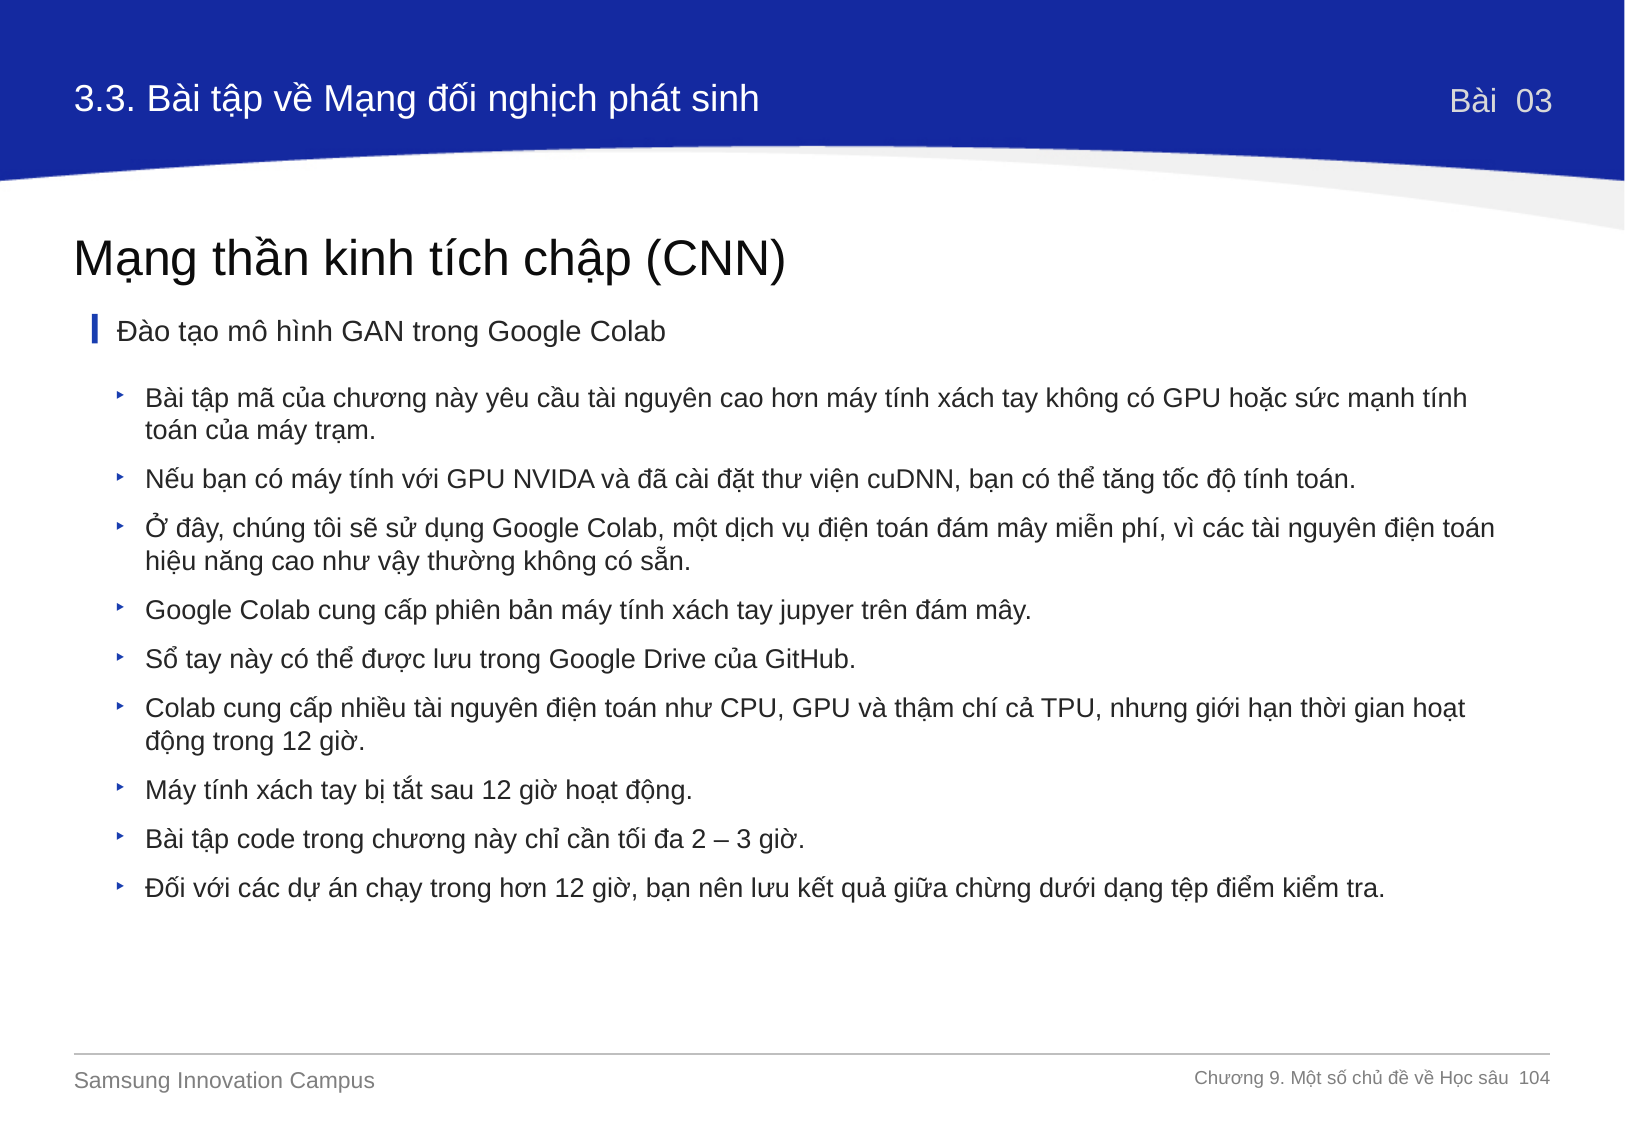

3.3. Bài tập về Mạng đối nghịch phát sinh
Bài  03
Mạng thần kinh tích chập (CNN)
Đào tạo mô hình GAN trong Google Colab

Bài tập mã của chương này yêu cầu tài nguyên cao hơn máy tính xách tay không có GPU hoặc sức mạnh tính toán của máy trạm.
Nếu bạn có máy tính với GPU NVIDA và đã cài đặt thư viện cuDNN, bạn có thể tăng tốc độ tính toán.
Ở đây, chúng tôi sẽ sử dụng Google Colab, một dịch vụ điện toán đám mây miễn phí, vì các tài nguyên điện toán hiệu năng cao như vậy thường không có sẵn.
Google Colab cung cấp phiên bản máy tính xách tay jupyer trên đám mây.
Sổ tay này có thể được lưu trong Google Drive của GitHub.
Colab cung cấp nhiều tài nguyên điện toán như CPU, GPU và thậm chí cả TPU, nhưng giới hạn thời gian hoạt động trong 12 giờ.
Máy tính xách tay bị tắt sau 12 giờ hoạt động.
Bài tập code trong chương này chỉ cần tối đa 2 – 3 giờ.
Đối với các dự án chạy trong hơn 12 giờ, bạn nên lưu kết quả giữa chừng dưới dạng tệp điểm kiểm tra.